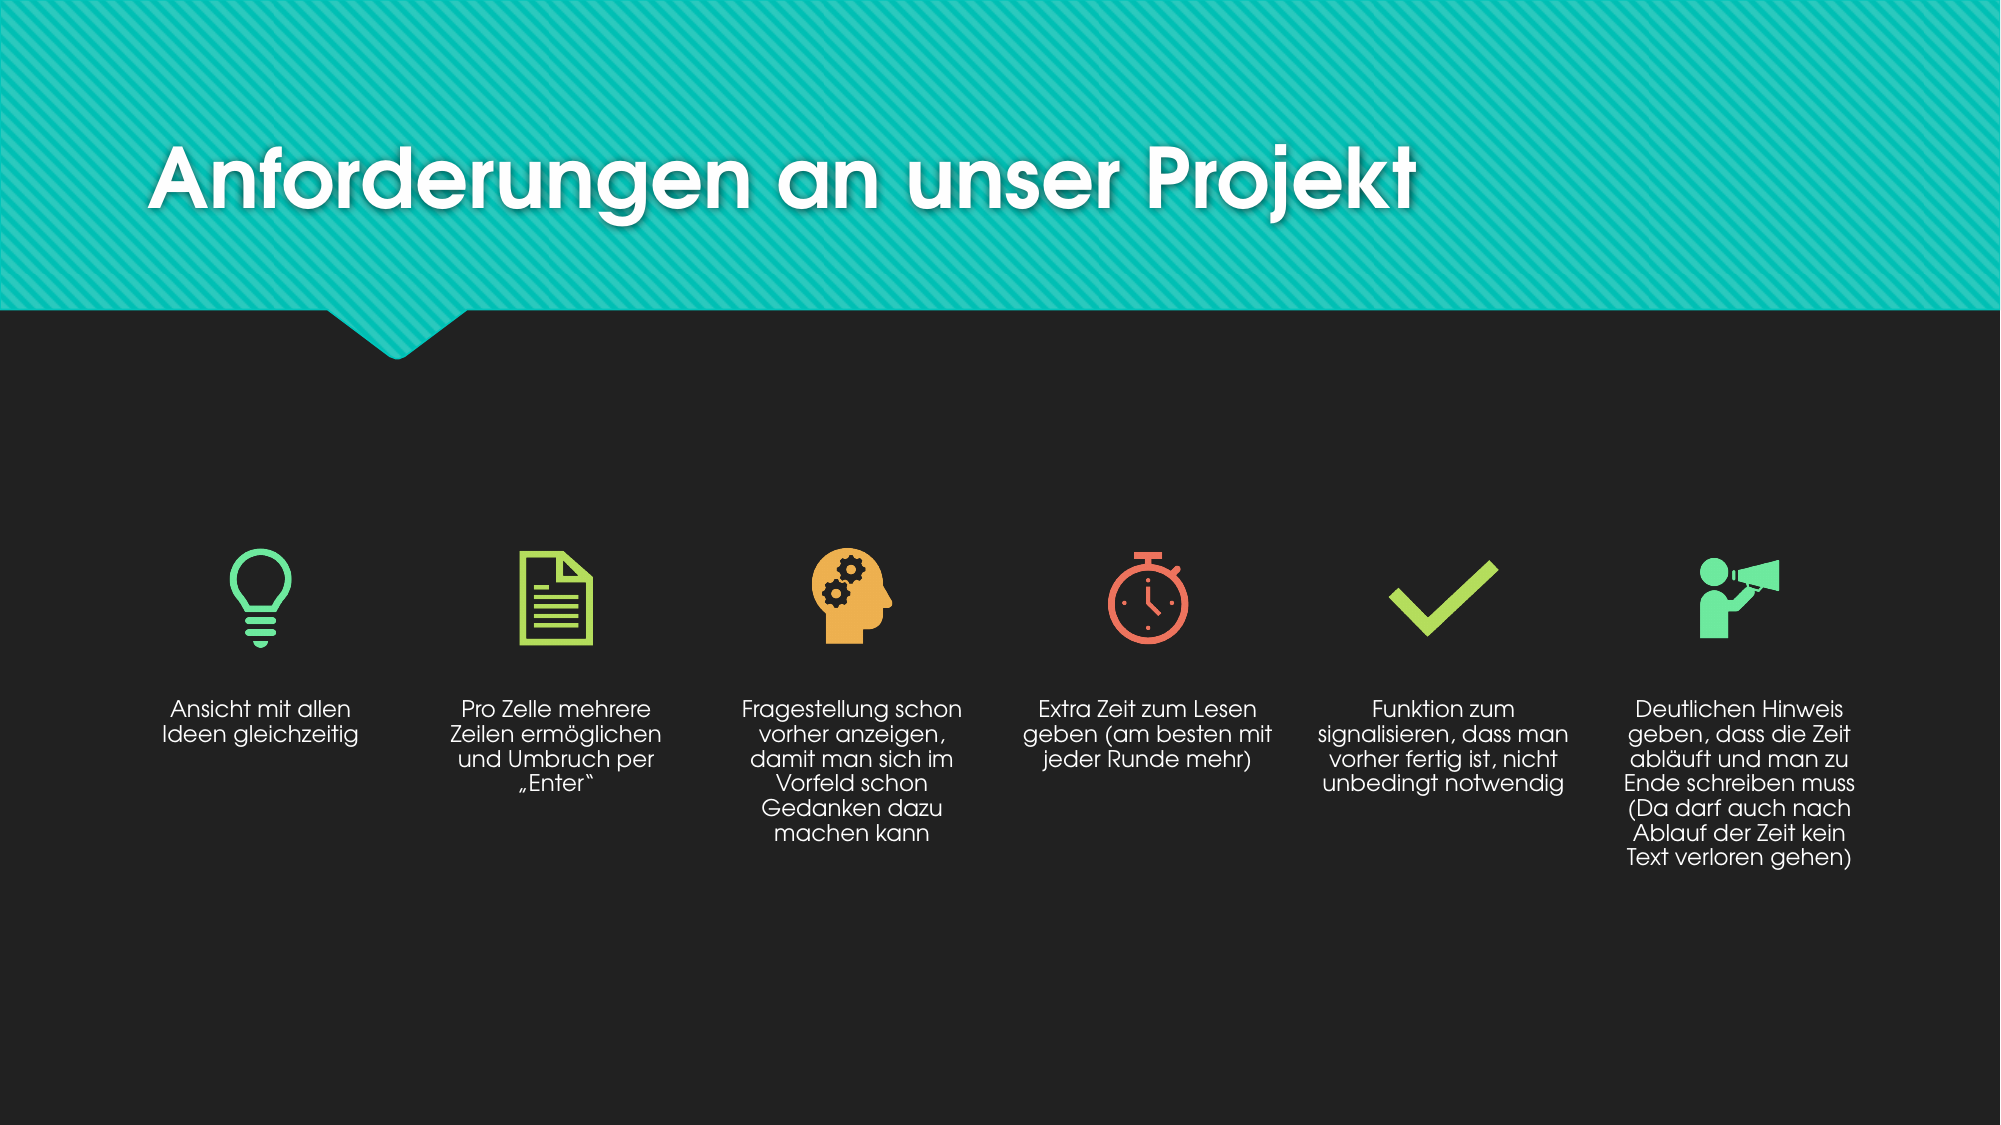

# Anforderungen an unser Projekt
Ansicht mit allen Ideen gleichzeitig
Pro Zelle mehrere Zeilen ermöglichen und Umbruch per „Enter“
Fragestellung schon vorher anzeigen, damit man sich im Vorfeld schon Gedanken dazu machen kann
Extra Zeit zum Lesen geben (am besten mit jeder Runde mehr)
Funktion zum signalisieren, dass man vorher fertig ist, nicht unbedingt notwendig
Deutlichen Hinweis geben, dass die Zeit abläuft und man zu Ende schreiben muss (Da darf auch nach Ablauf der Zeit kein Text verloren gehen)